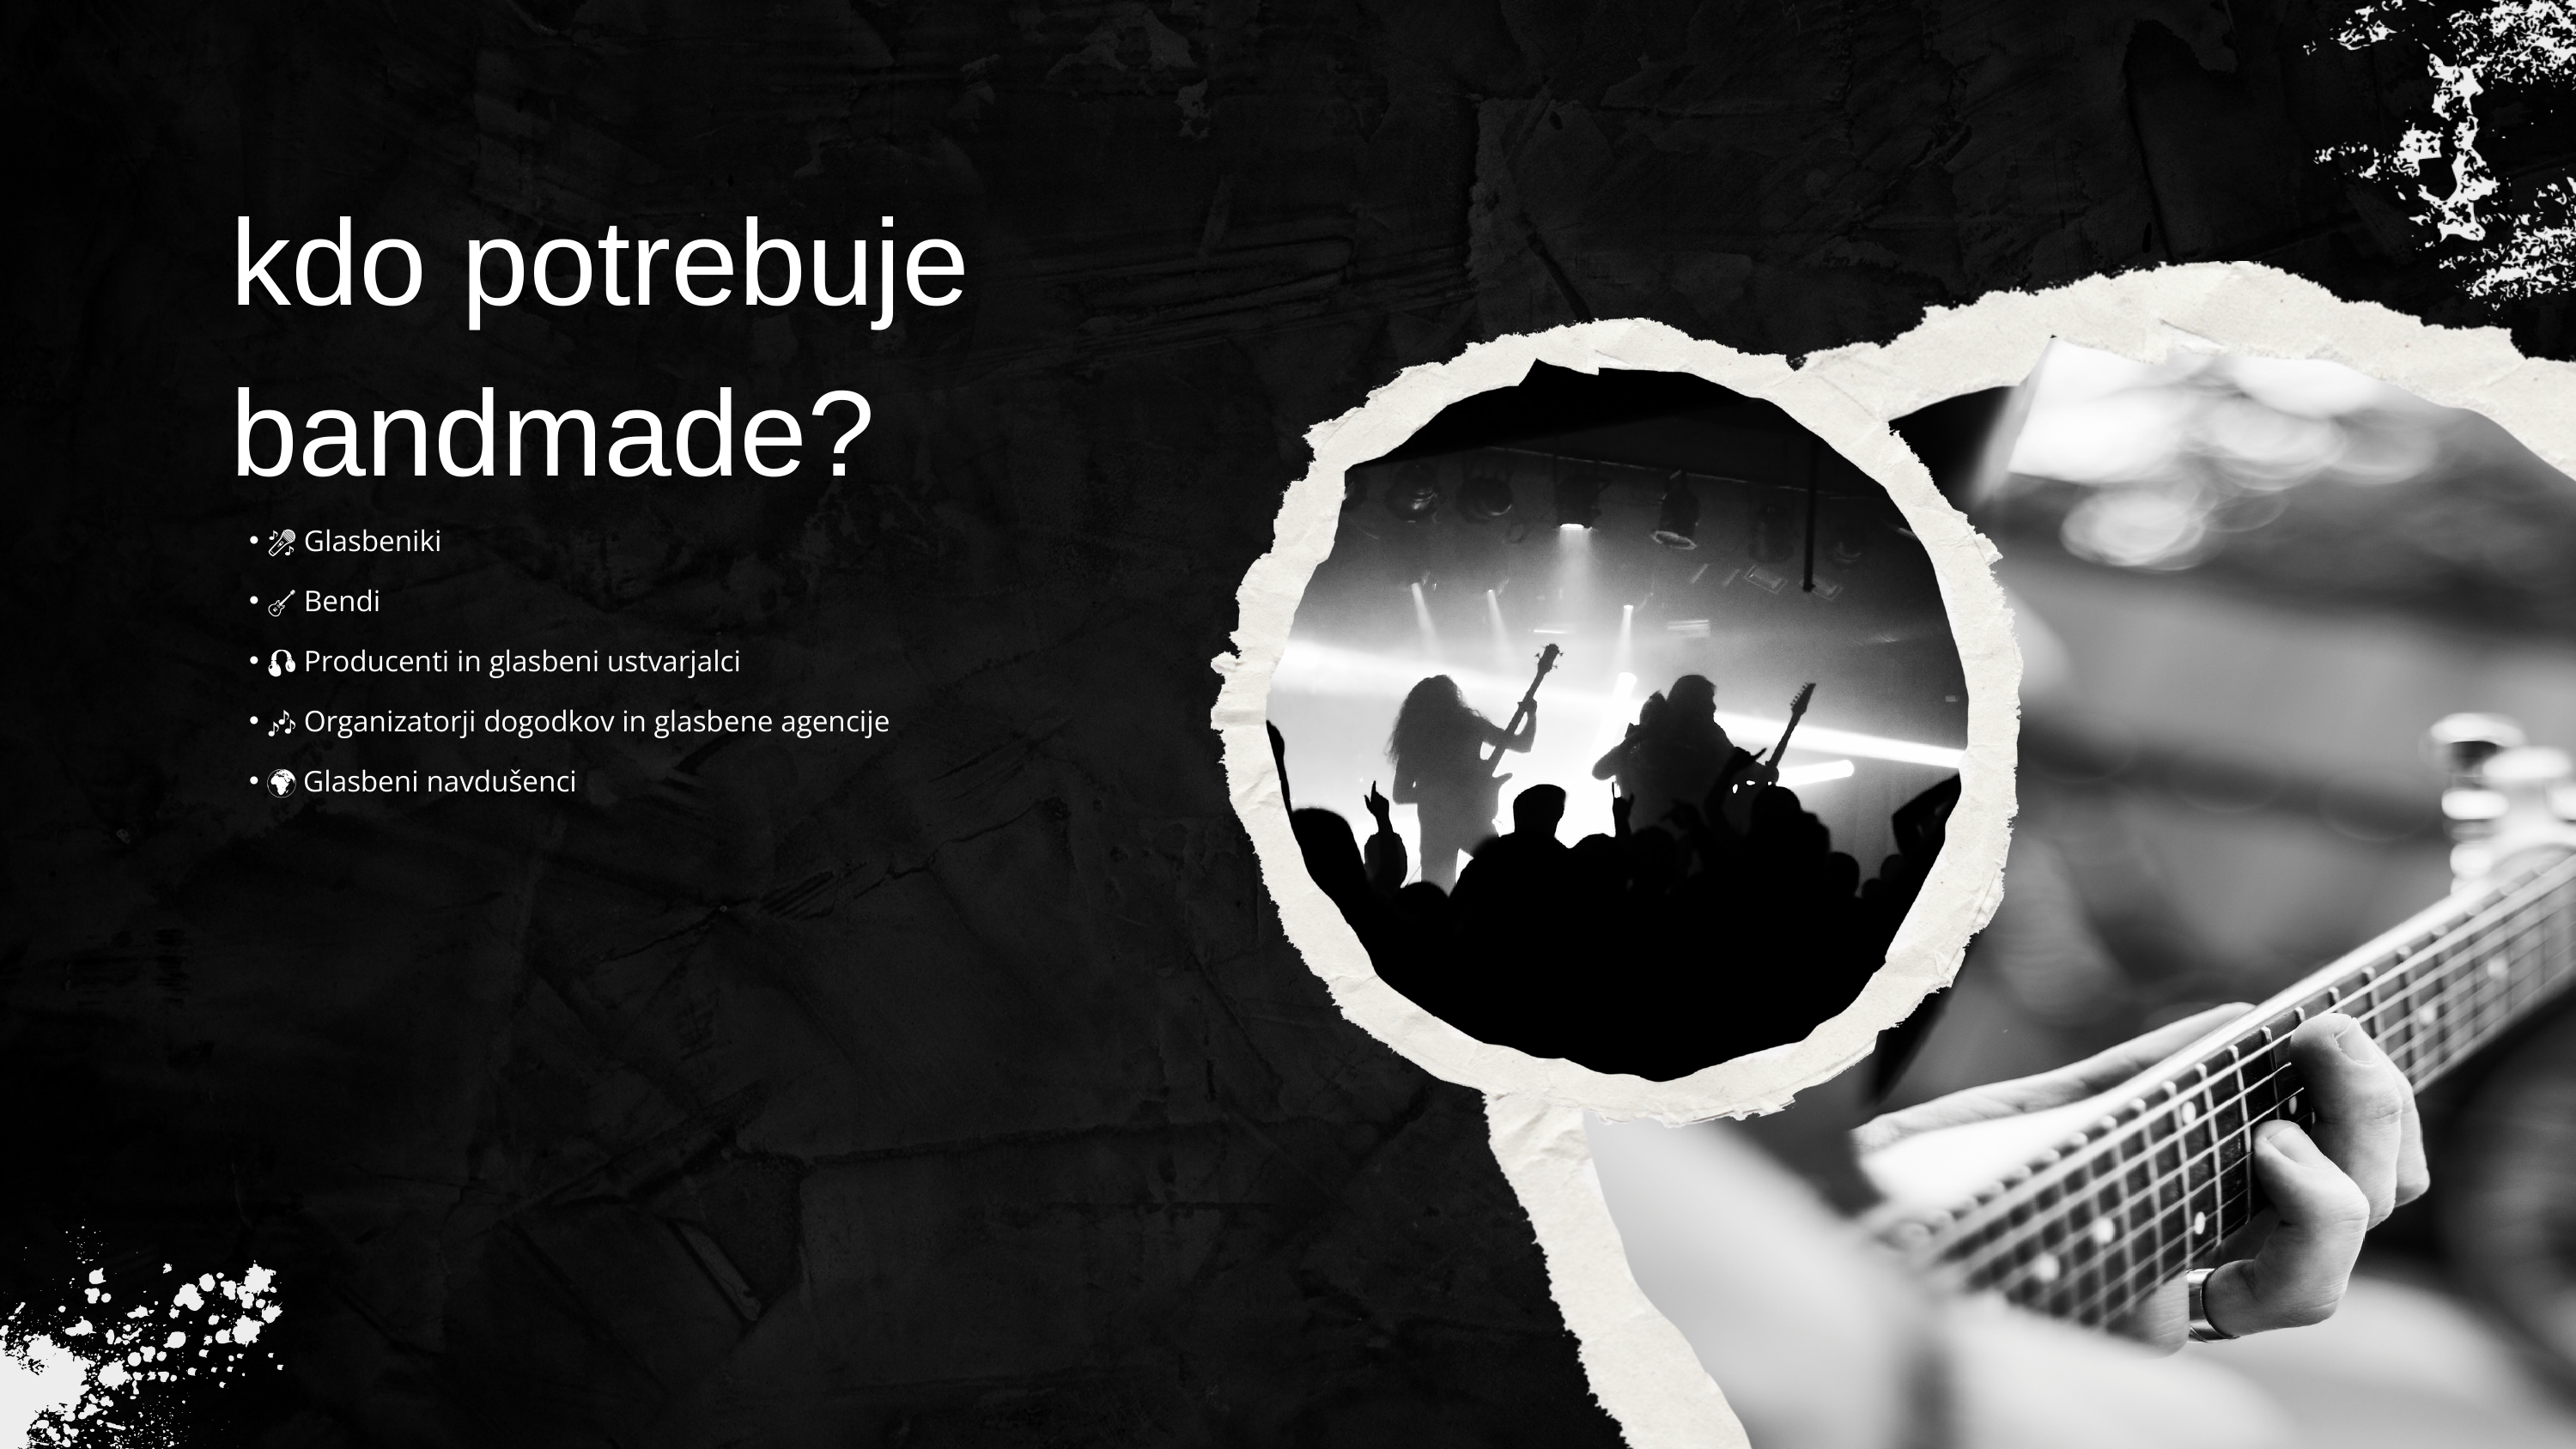

kdo potrebuje bandmade?

🎤 Glasbeniki

🎸 Bendi

🎧 Producenti in glasbeni ustvarjalci

🎶 Organizatorji dogodkov in glasbene agencije

🌍 Glasbeni navdušenci